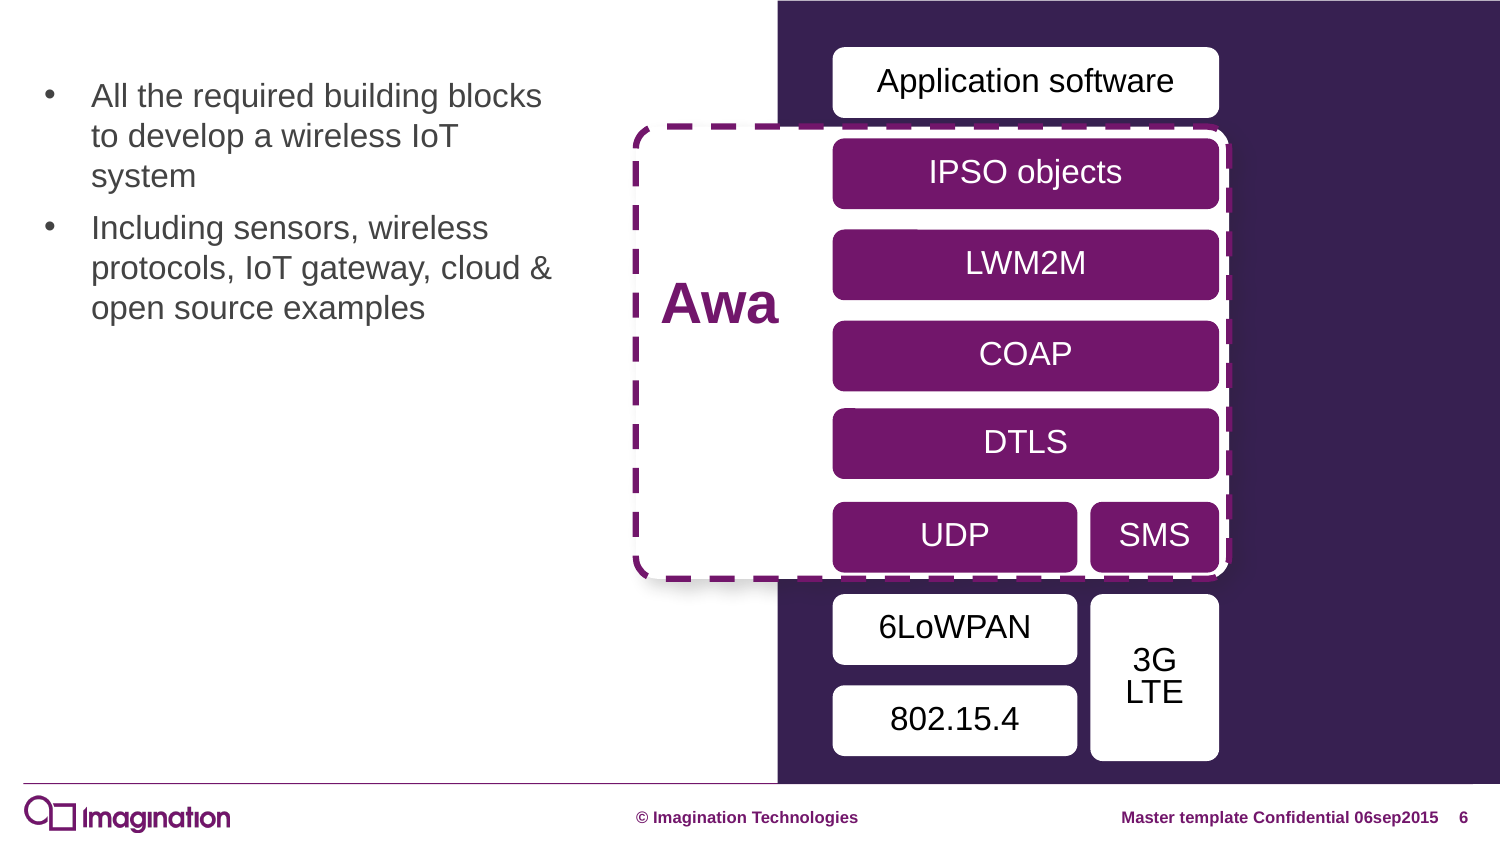

Application software
All the required building blocks to develop a wireless IoT system
Including sensors, wireless protocols, IoT gateway, cloud & open source examples

IPSO objects
LWM2M
Awa
COAP
DTLS
UDP
SMS
6LoWPAN
3G
LTE
802.15.4